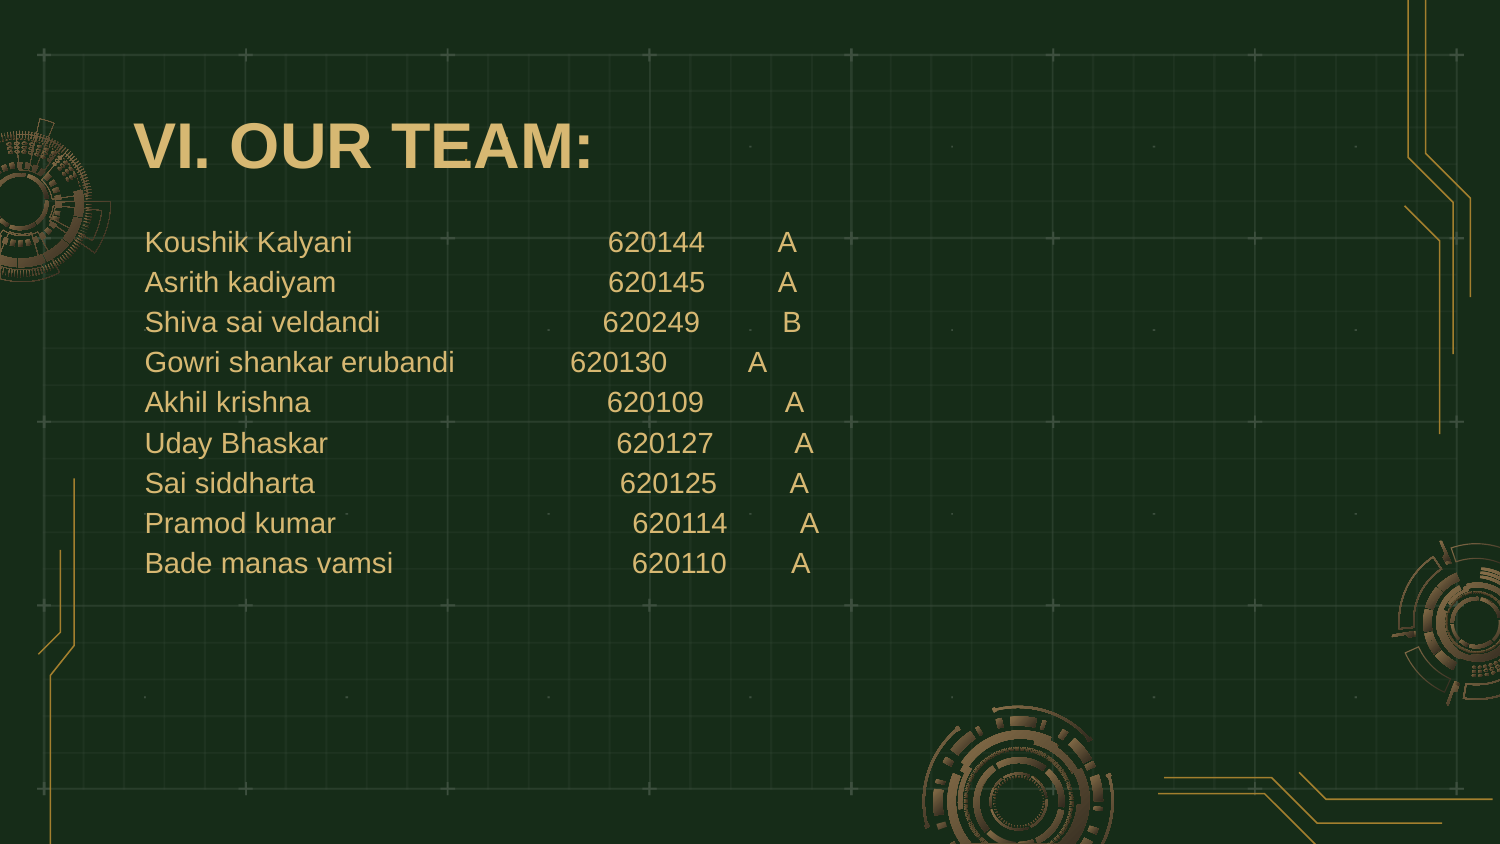

# VI. OUR TEAM:
Koushik Kalyani                               620144         A
Asrith kadiyam                                 620145         A
Shiva sai veldandi                           620249          B
Gowri shankar erubandi              620130          A
Akhil krishna                                    620109          A
Uday Bhaskar                                   620127          A
Sai siddharta                                     620125         A
Pramod kumar                                    620114         A
Bade manas vamsi                             620110        A